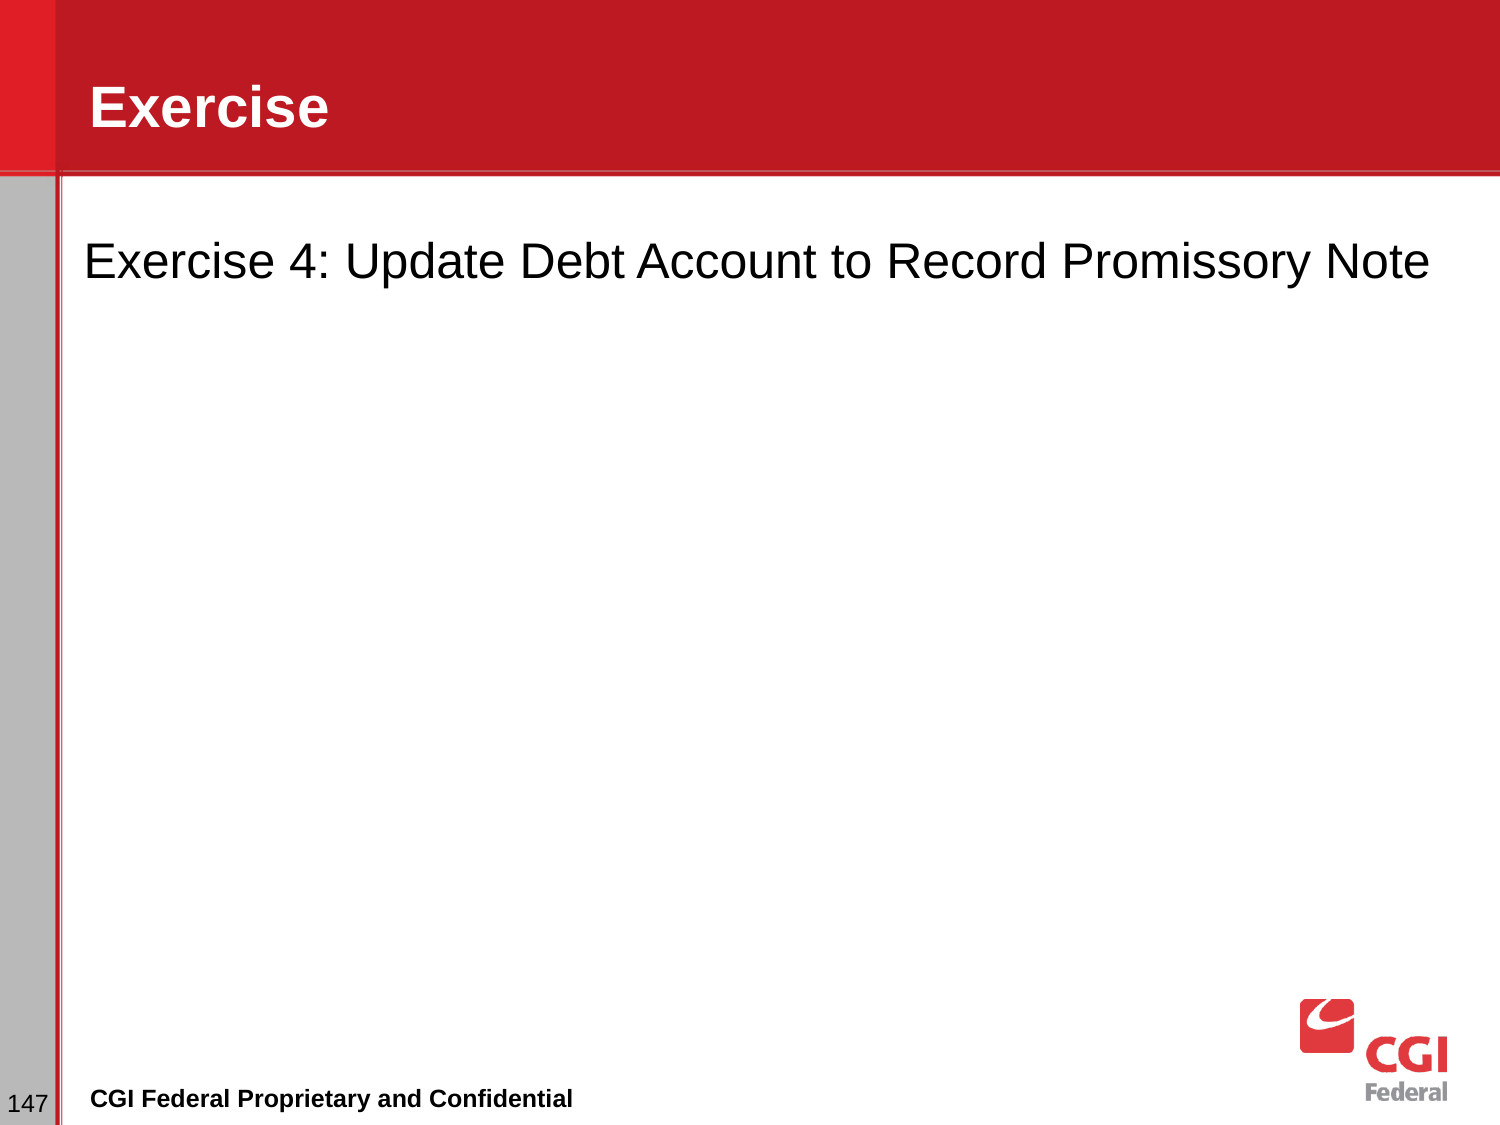

# Exercise

Exercise 4: Update Debt Account to Record Promissory Note
147
CGI Federal Proprietary and Confidential